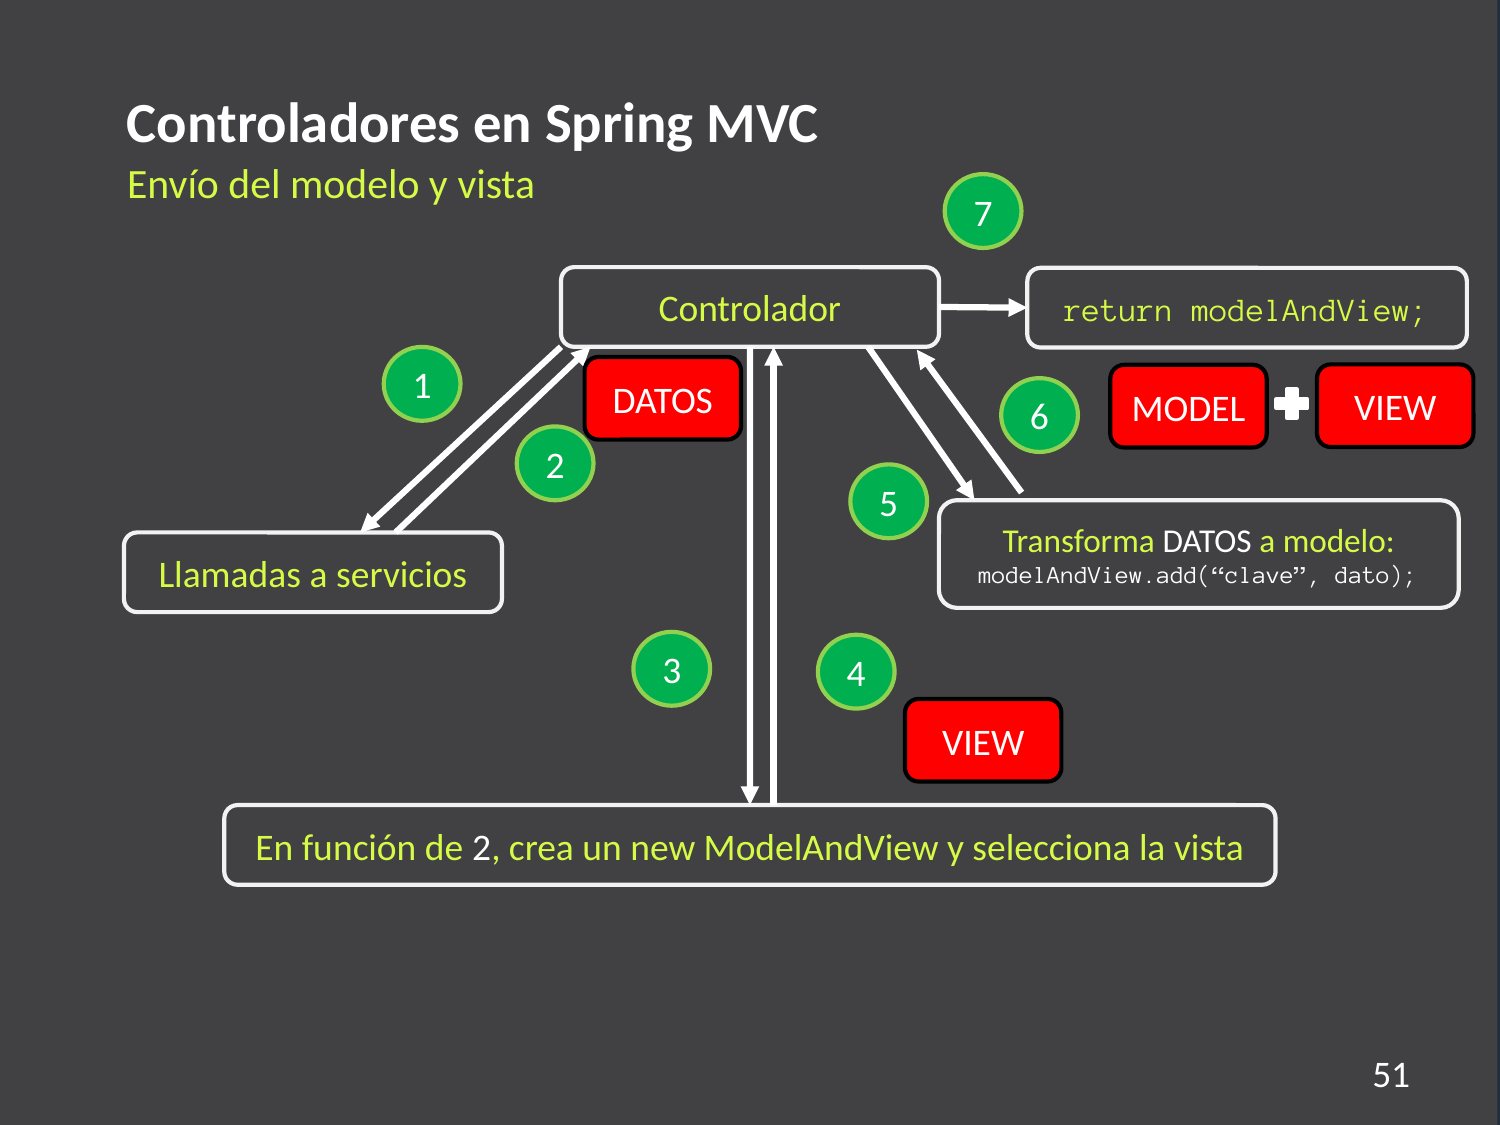

Controladores en Spring MVC
Envío del modelo y vista
7
Controlador
return modelAndView;
1
DATOS
VIEW
MODEL
6

2
5
Transforma DATOS a modelo:
modelAndView.add(“clave”, dato);
Llamadas a servicios
3
4
VIEW
En función de 2, crea un new ModelAndView y selecciona la vista
51